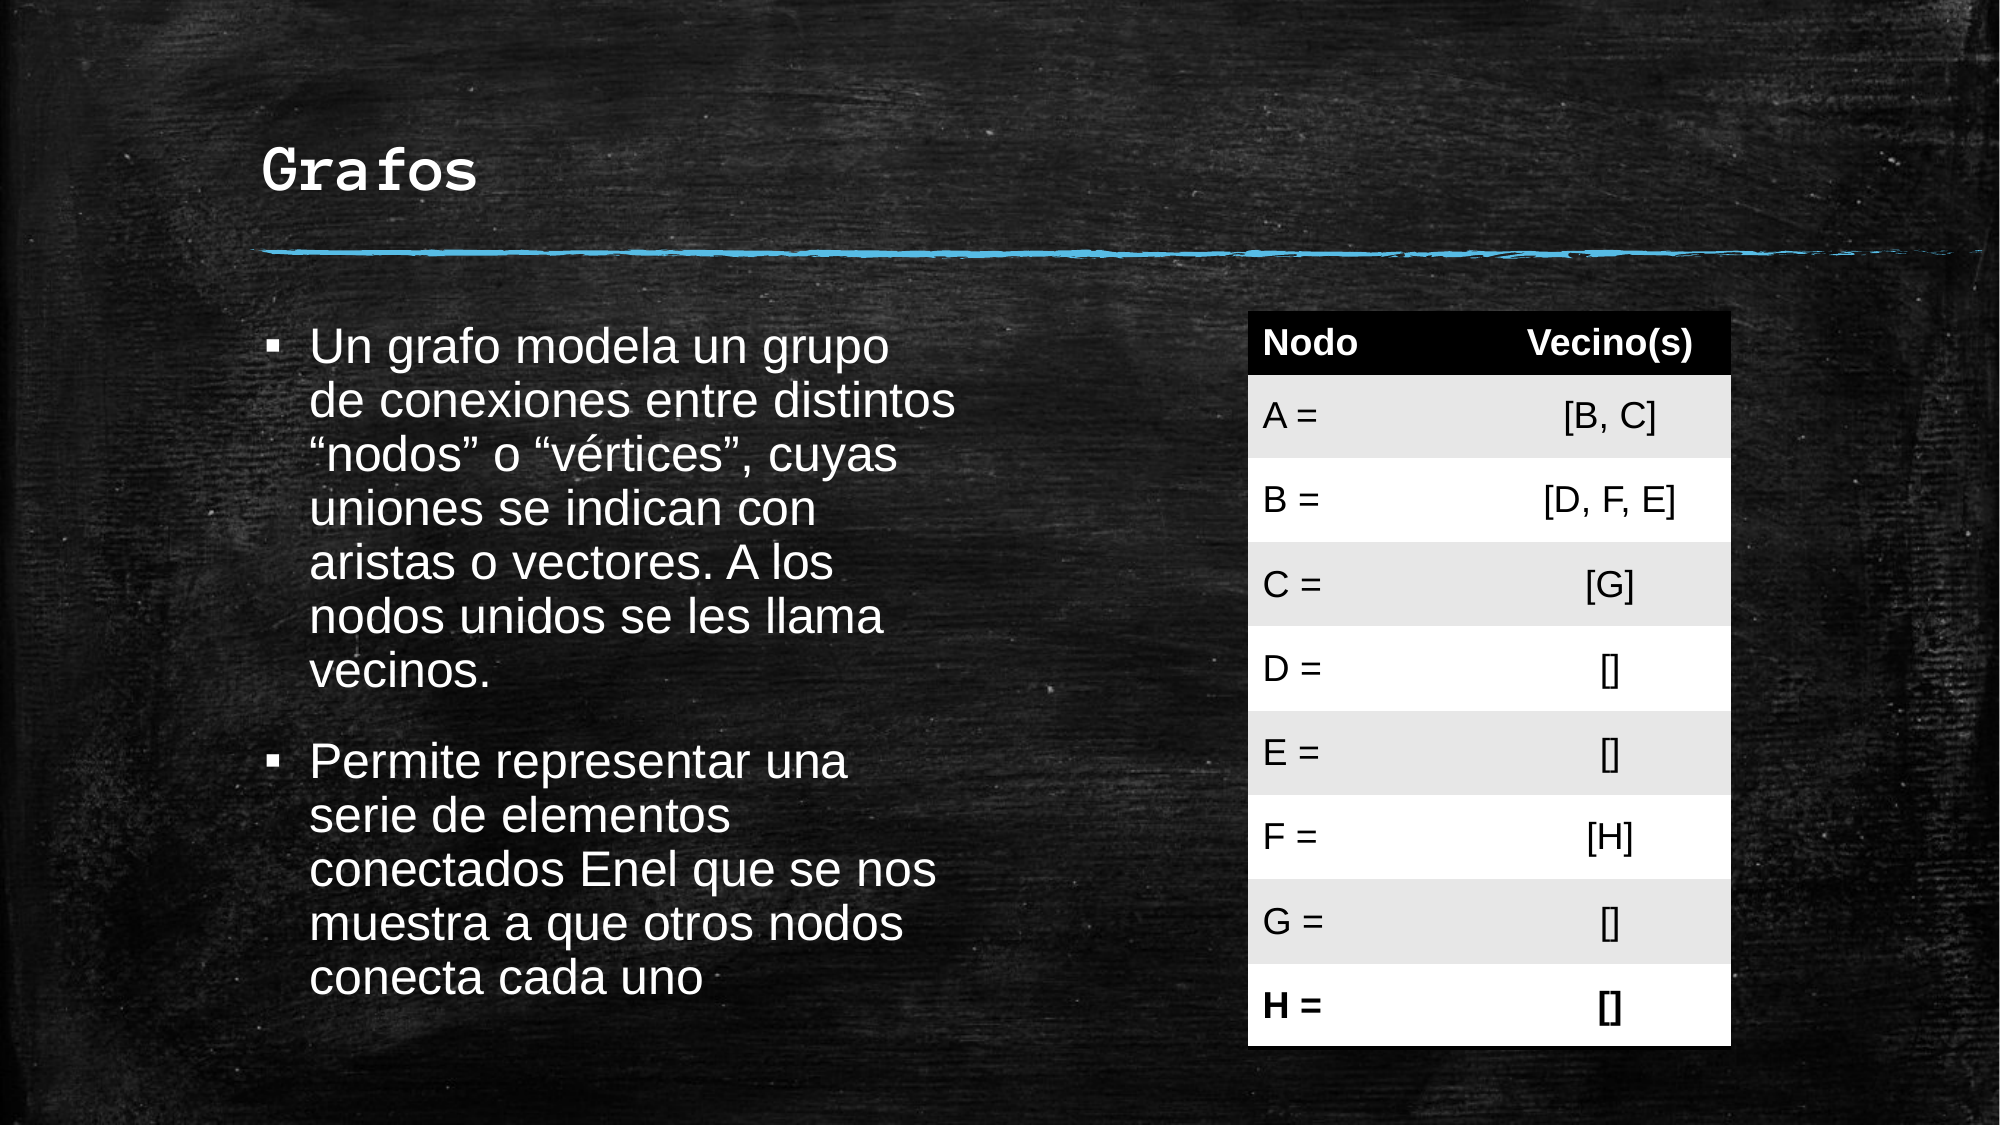

# Grafos
Un grafo modela un grupo de conexiones entre distintos “nodos” o “vértices”, cuyas uniones se indican con aristas o vectores. A los nodos unidos se les llama vecinos.
Permite representar una serie de elementos conectados Enel que se nos muestra a que otros nodos conecta cada uno

| Nodo | Vecino(s) |
| --- | --- |
| A = | [B, C] |
| B = | [D, F, E] |
| C = | [G] |
| D = | [] |
| E = | [] |
| F = | [H] |
| G = | [] |
| H = | [] |